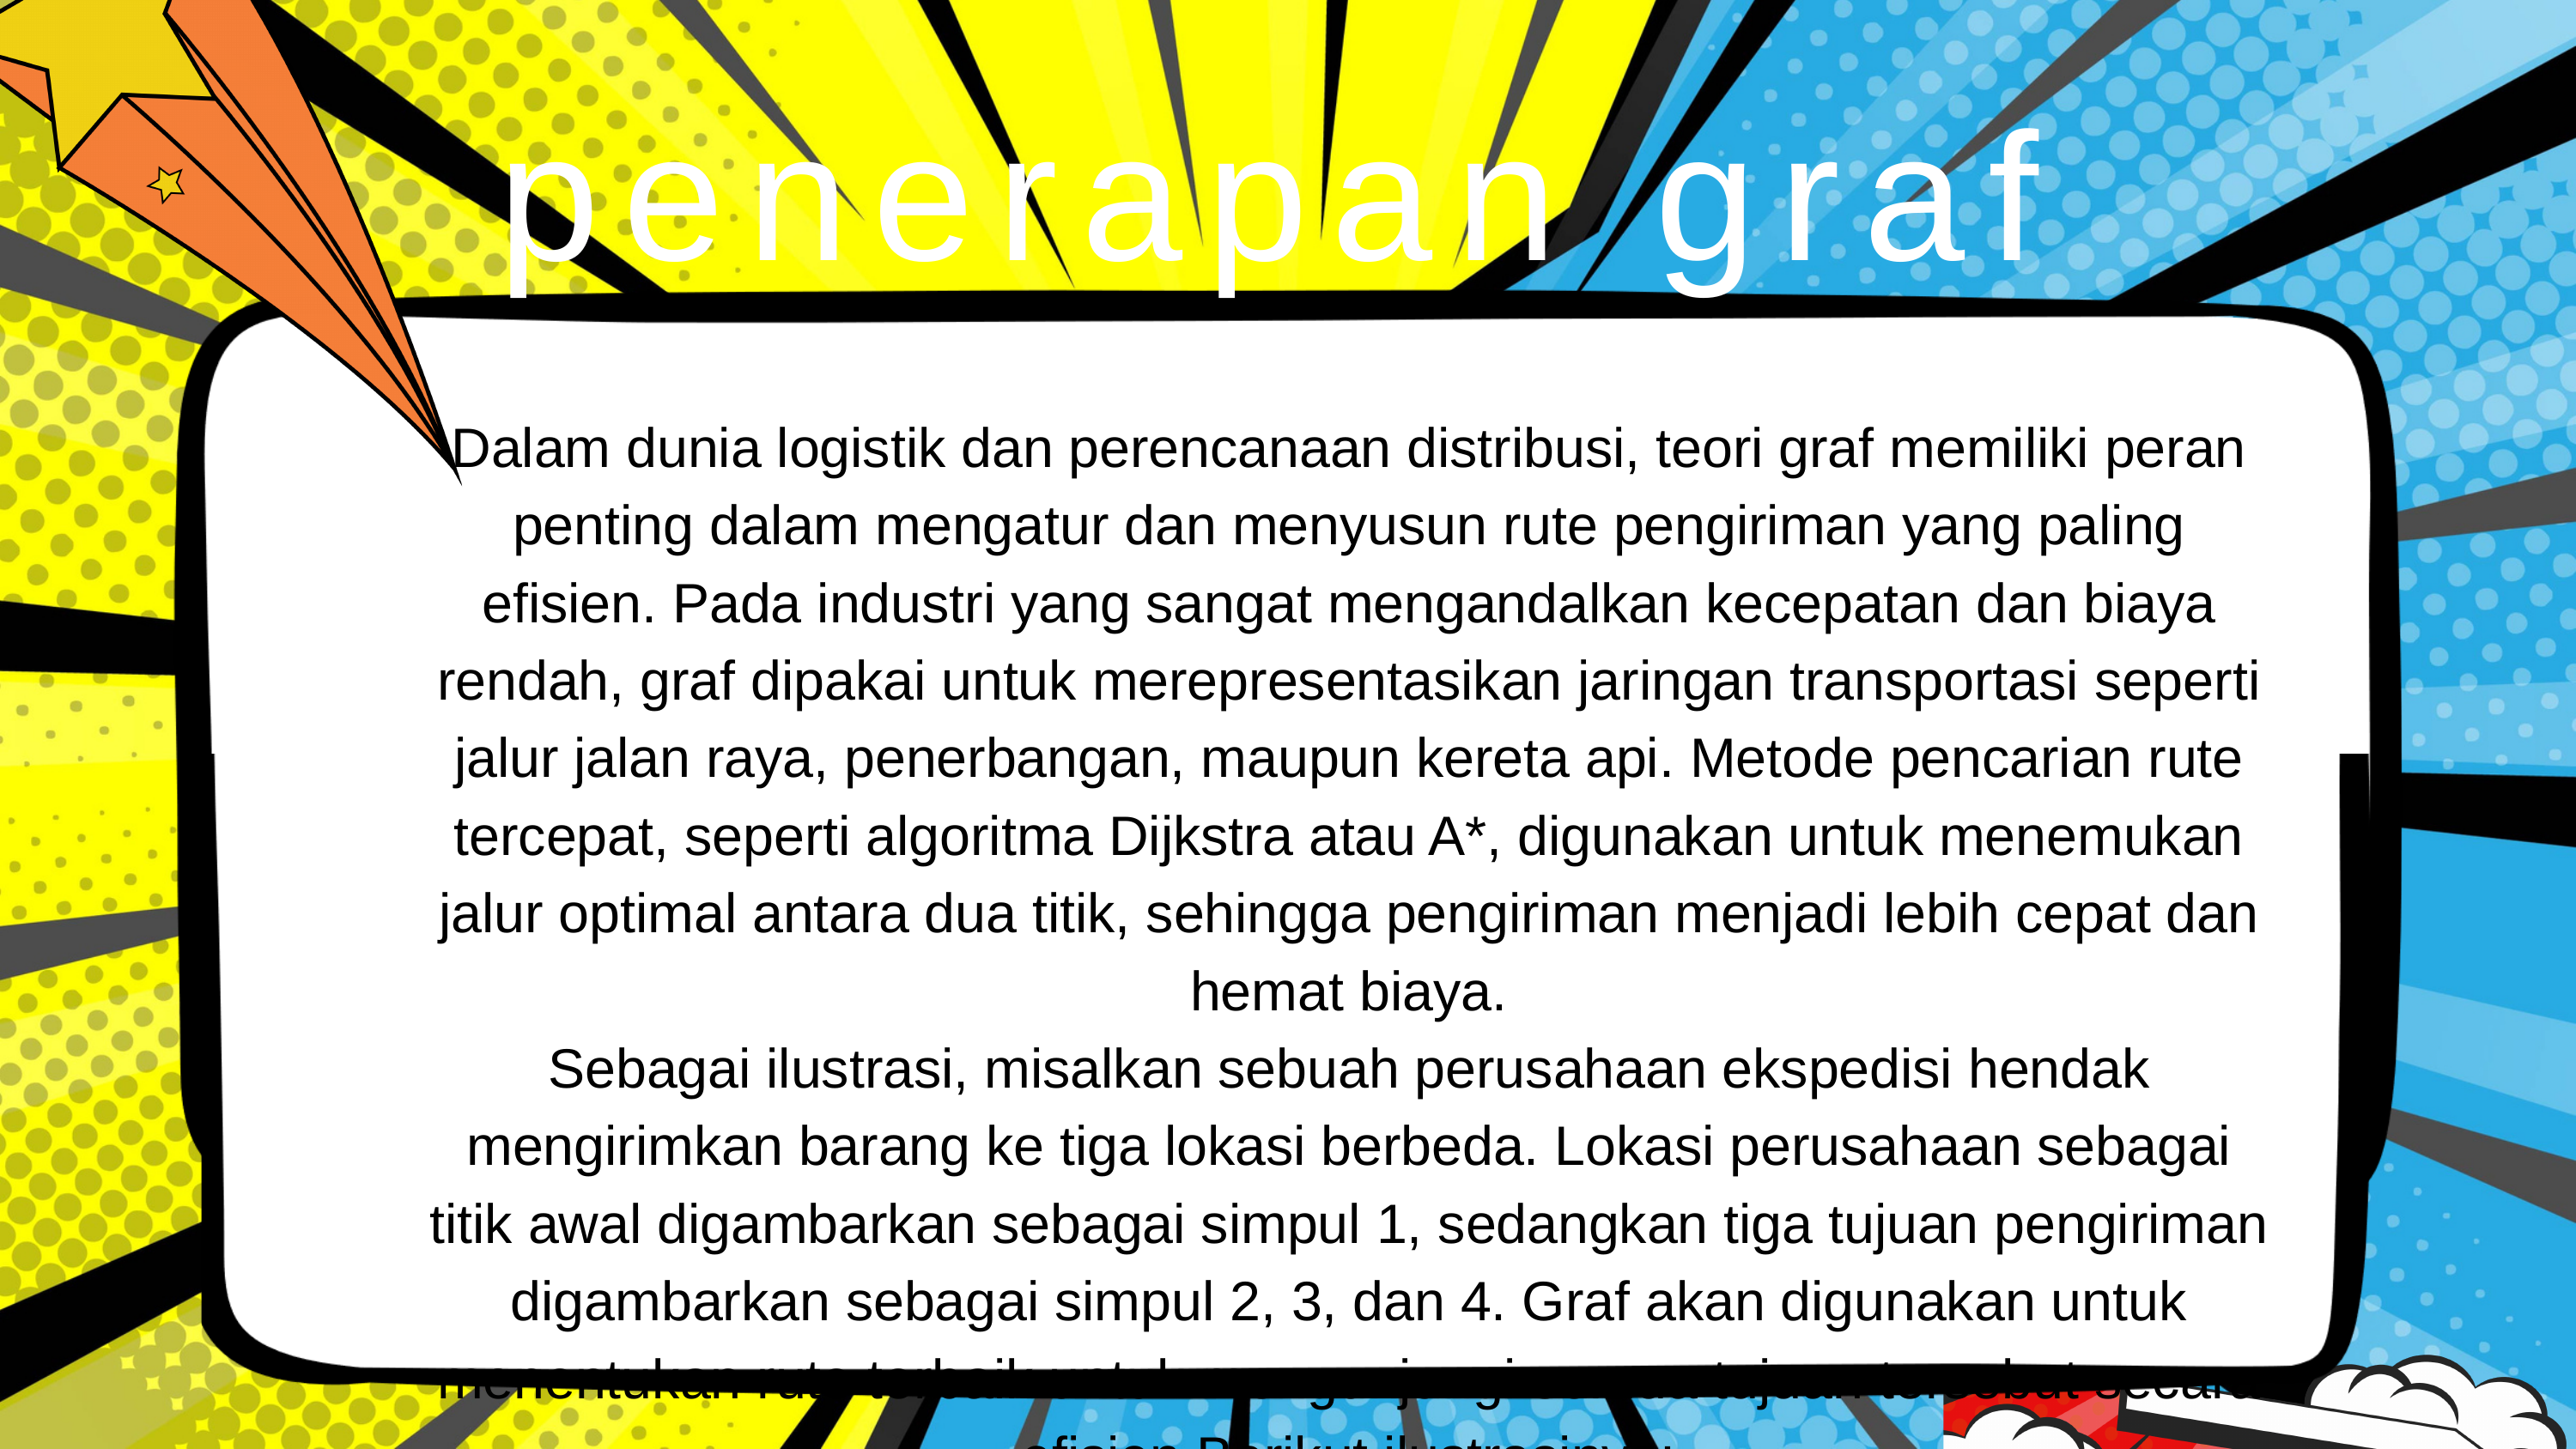

penerapan graf

Dalam dunia logistik dan perencanaan distribusi, teori graf memiliki peran penting dalam mengatur dan menyusun rute pengiriman yang paling efisien. Pada industri yang sangat mengandalkan kecepatan dan biaya rendah, graf dipakai untuk merepresentasikan jaringan transportasi seperti jalur jalan raya, penerbangan, maupun kereta api. Metode pencarian rute tercepat, seperti algoritma Dijkstra atau A*, digunakan untuk menemukan jalur optimal antara dua titik, sehingga pengiriman menjadi lebih cepat dan hemat biaya.
Sebagai ilustrasi, misalkan sebuah perusahaan ekspedisi hendak mengirimkan barang ke tiga lokasi berbeda. Lokasi perusahaan sebagai titik awal digambarkan sebagai simpul 1, sedangkan tiga tujuan pengiriman digambarkan sebagai simpul 2, 3, dan 4. Graf akan digunakan untuk menentukan rute terbaik untuk mengunjungi semua tujuan tersebut secara efisien Berikut ilustrasinya: